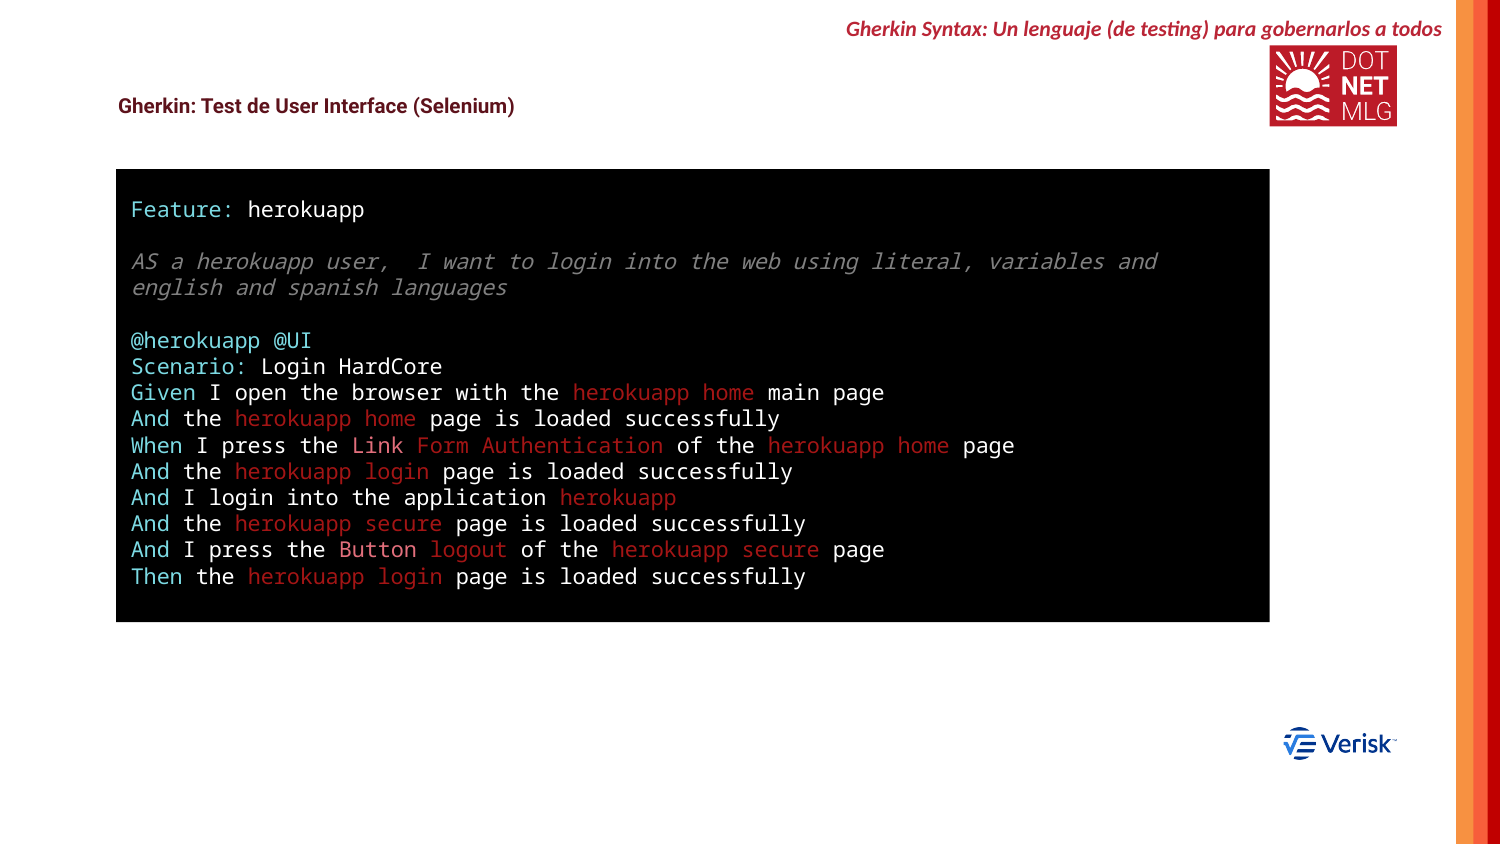

Gherkin Syntax: Un lenguaje (de testing) para gobernarlos a todos

# Gherkin: Test de User Interface (Selenium)

Feature: herokuapp

AS a herokuapp user,  I want to login into the web using literal, variables and
english and spanish languages

@herokuapp @UI
Scenario: Login HardCore
Given I open the browser with the herokuapp home main page
And the herokuapp home page is loaded successfully
When I press the Link Form Authentication of the herokuapp home page
And the herokuapp login page is loaded successfully
And I login into the application herokuapp
And the herokuapp secure page is loaded successfully
And I press the Button logout of the herokuapp secure page
Then the herokuapp login page is loaded successfully

Light side of the Force